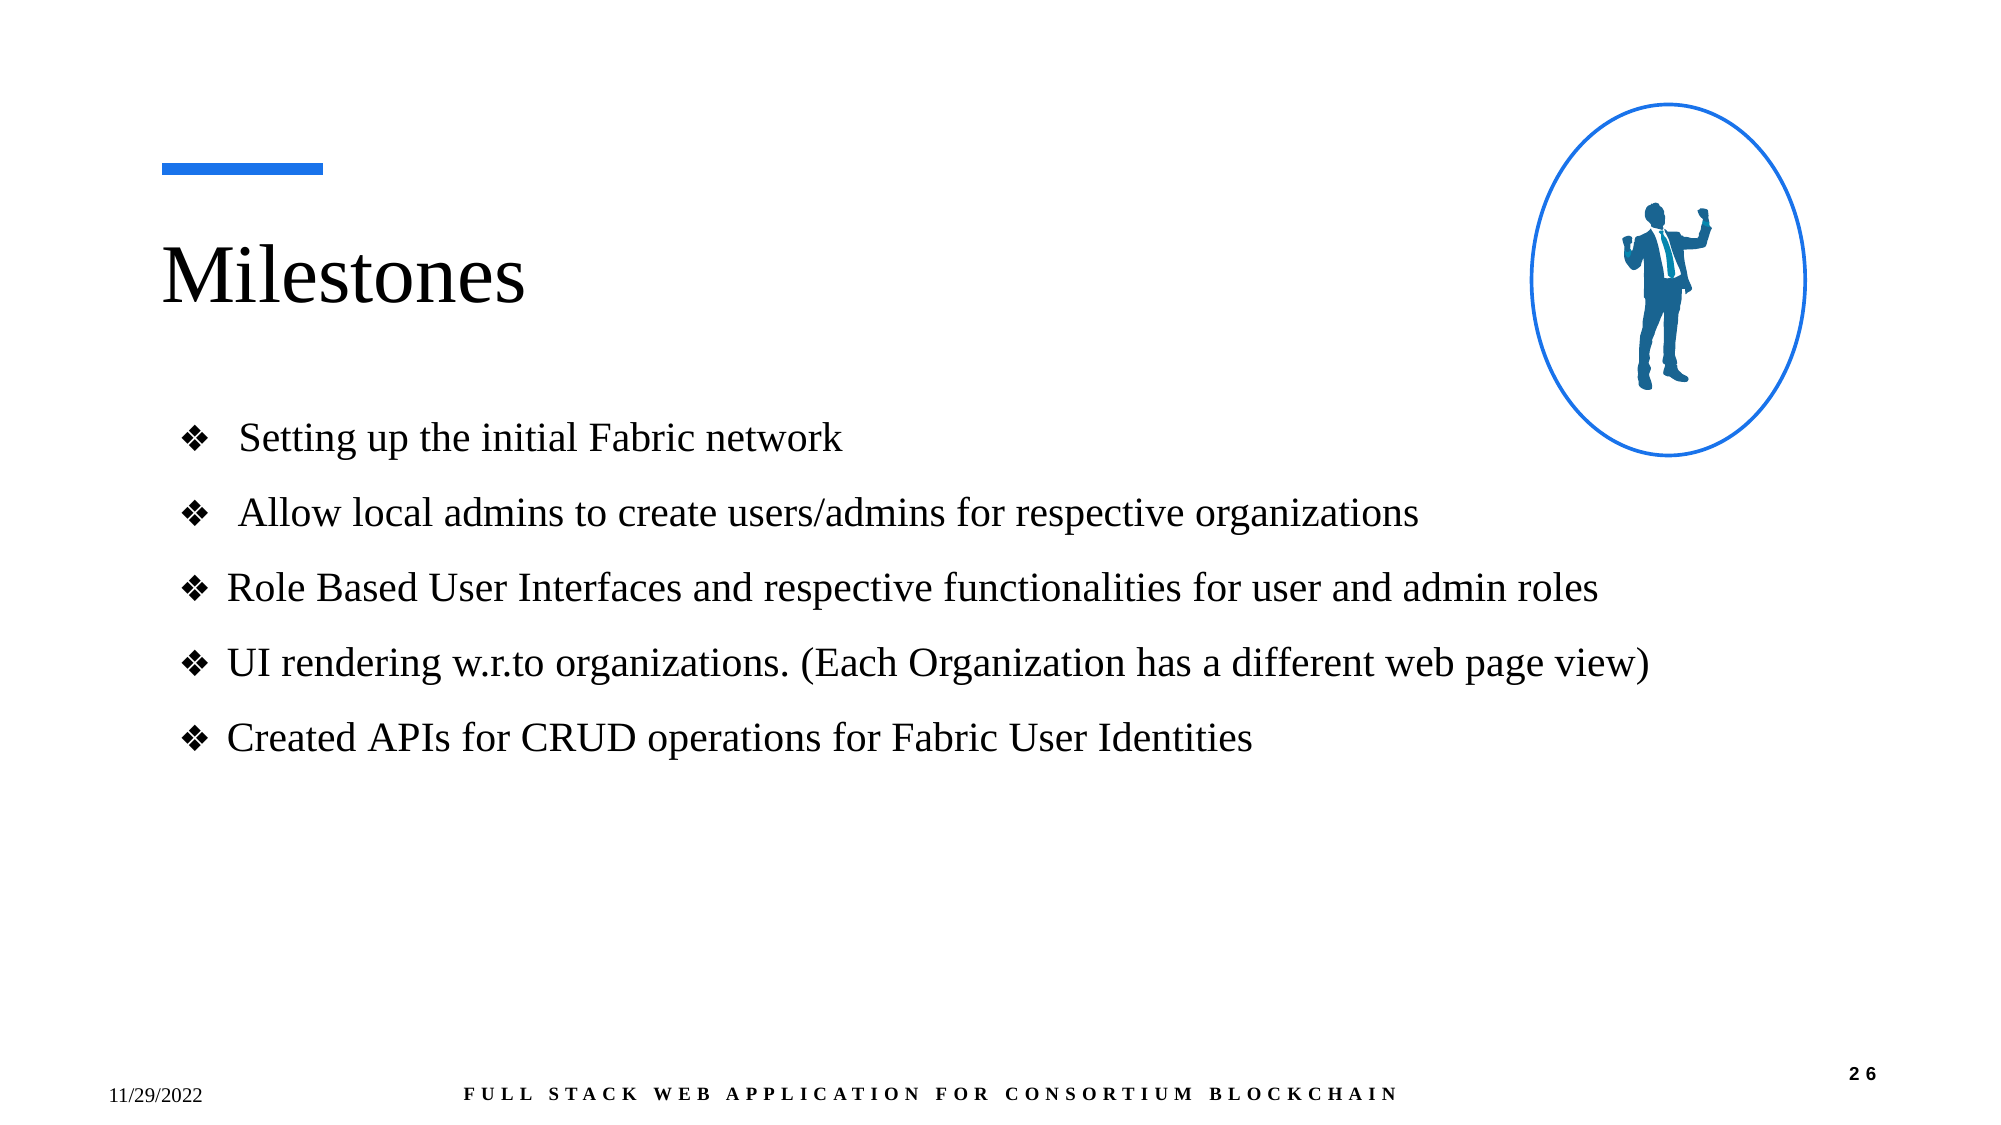

# Milestones

 Setting up the initial Fabric network
 Allow local admins to create users/admins for respective organizations
Role Based User Interfaces and respective functionalities for user and admin roles
UI rendering w.r.to organizations. (Each Organization has a different web page view)
Created APIs for CRUD operations for Fabric User Identities

26
Full Stack Web Application For Consortium Blockchain​
11/29/2022